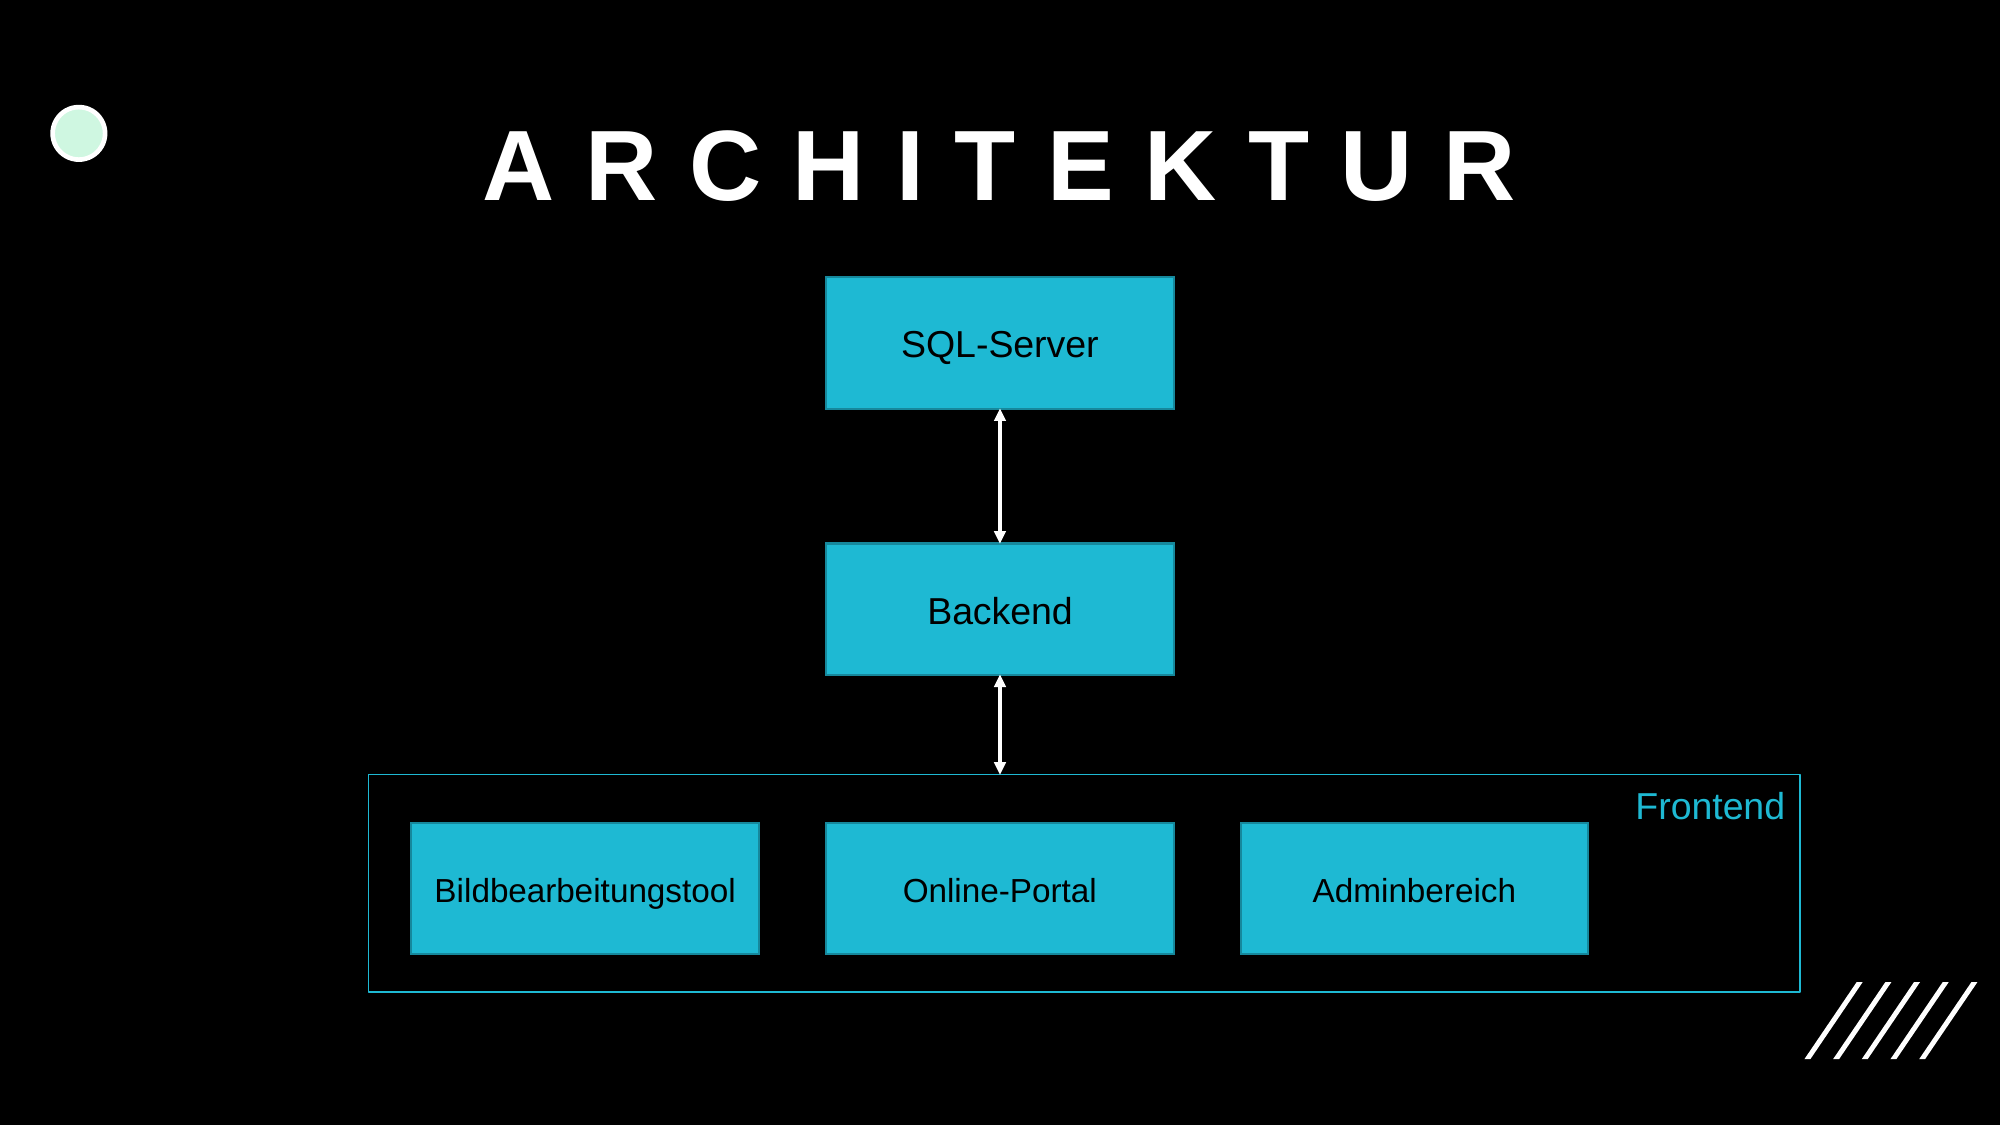

# Architektur
SQL-Server
Backend
Frontend
Bildbearbeitungstool
Online-Portal
Adminbereich